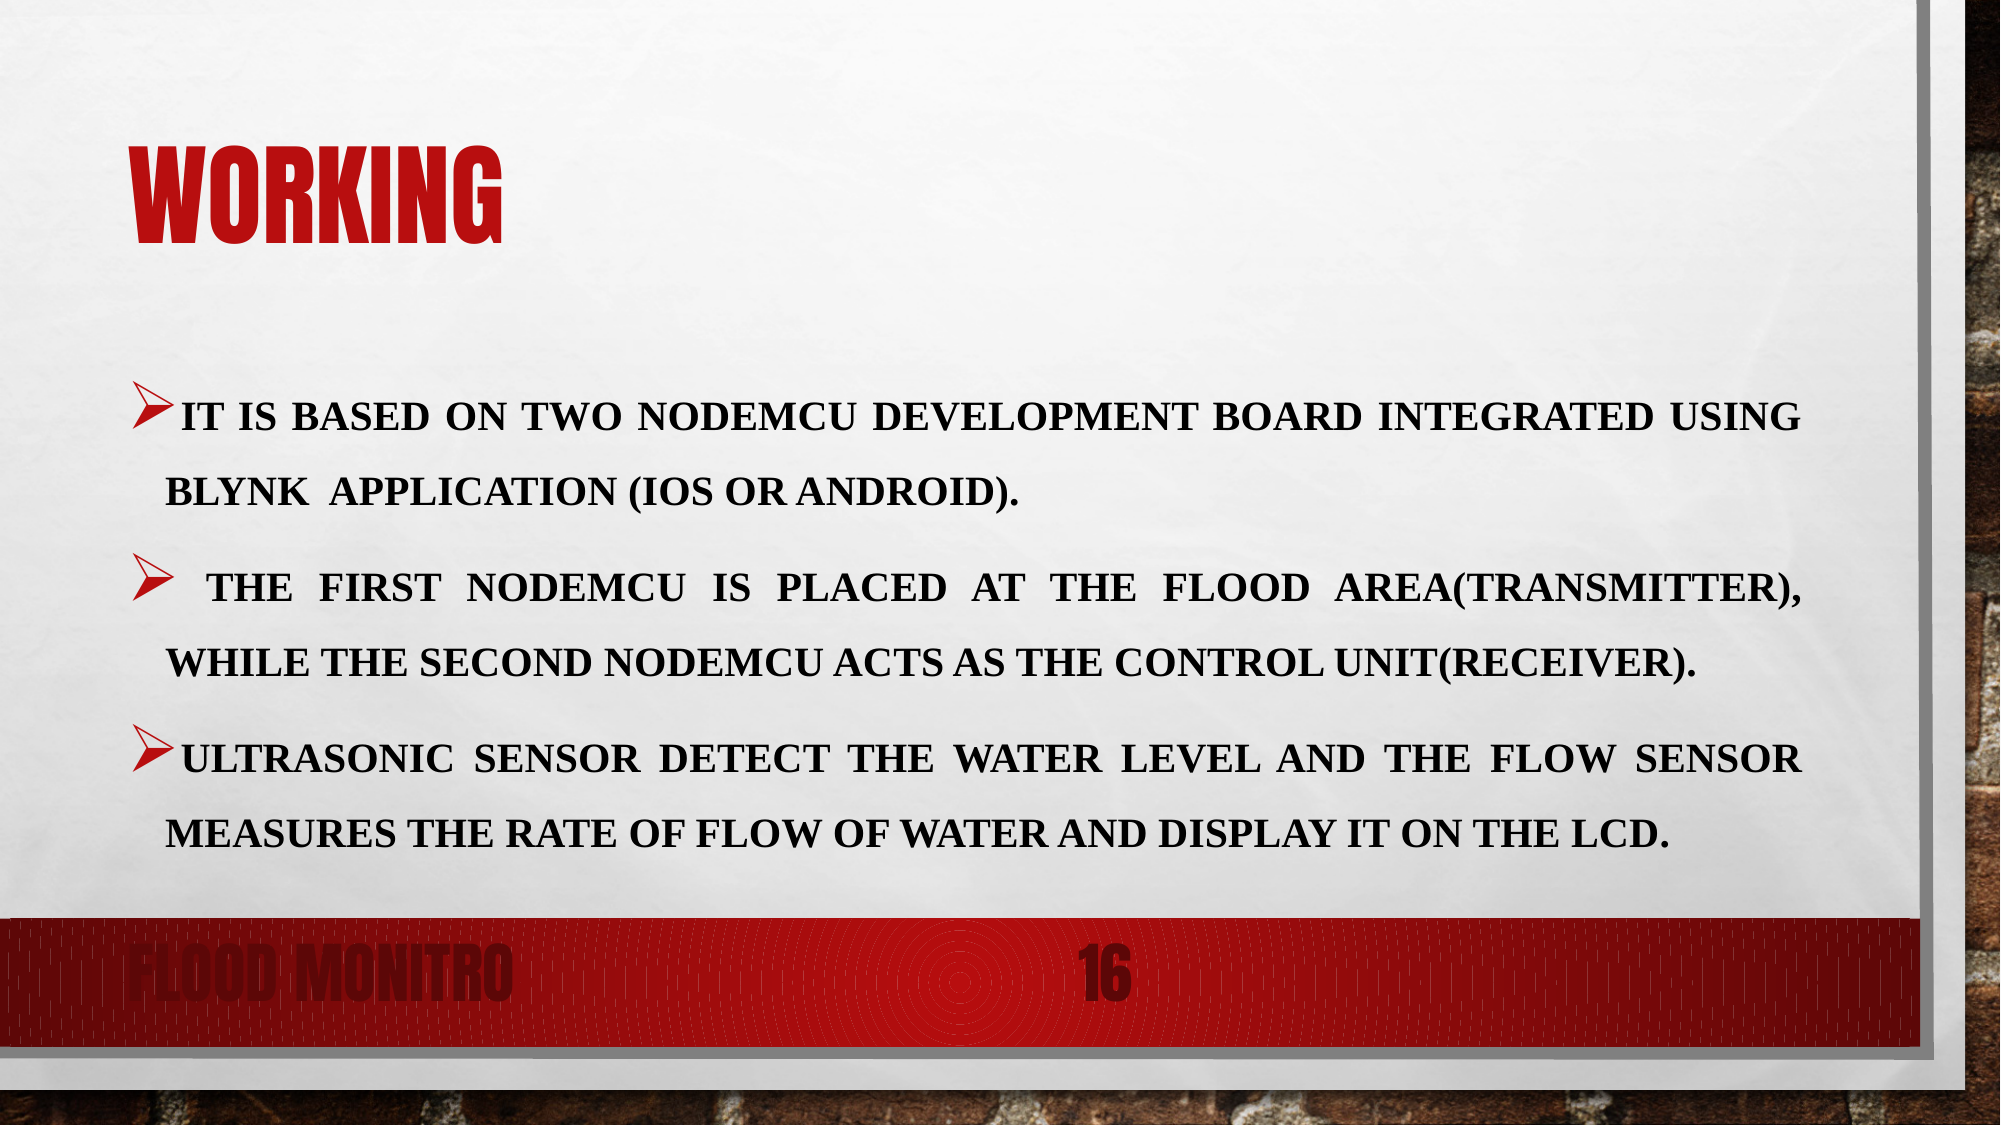

# working
It is based on two NodeMCU development board integrated using Blynk  application (IOS or android).
 The first NodeMCU is placed at the flood area(transmitter), while the second NodeMCU acts as the control unit(receiver).
Ultrasonic sensor detect the water level and the flow sensor measures the rate of flow of water and display it on the LCD.
FLOOD MONITRO
16